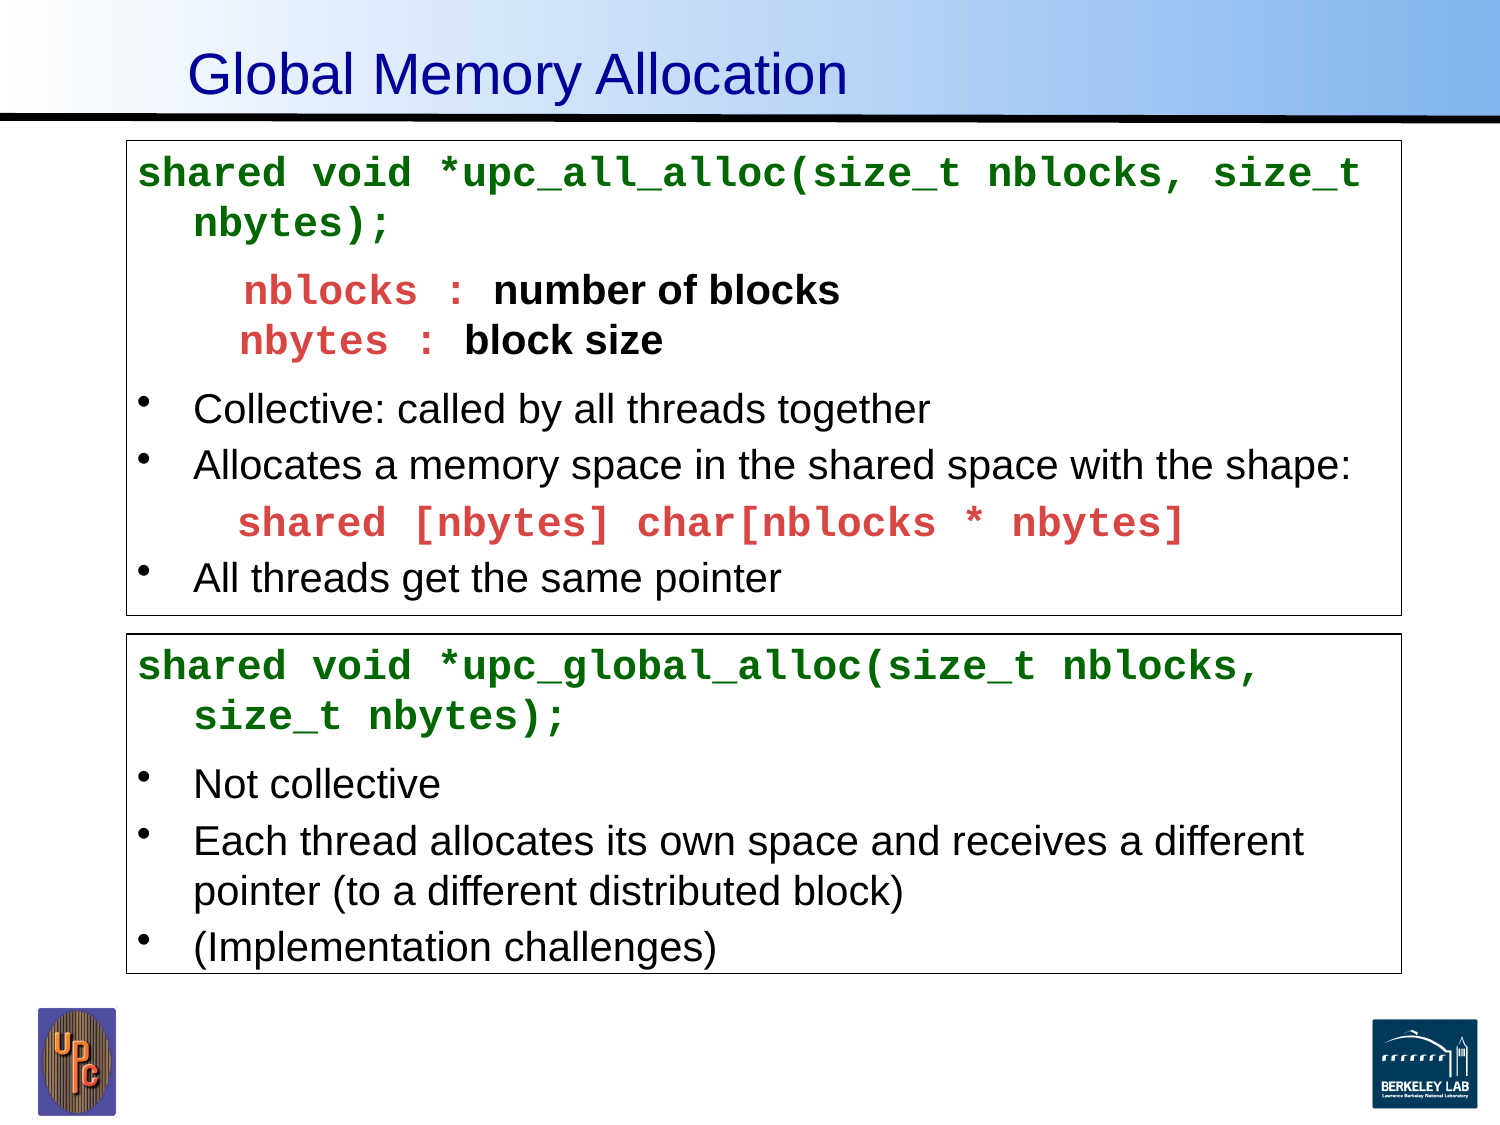

# Global Memory Allocation
shared void *upc_all_alloc(size_t nblocks, size_t nbytes);
	  nblocks : number of blocks
    nbytes : block size
Collective: called by all threads together
Allocates a memory space in the shared space with the shape:
    shared [nbytes] char[nblocks * nbytes]
All threads get the same pointer
shared void *upc_global_alloc(size_t nblocks,   size_t nbytes);
Not collective
Each thread allocates its own space and receives a different pointer (to a different distributed block)
(Implementation challenges)